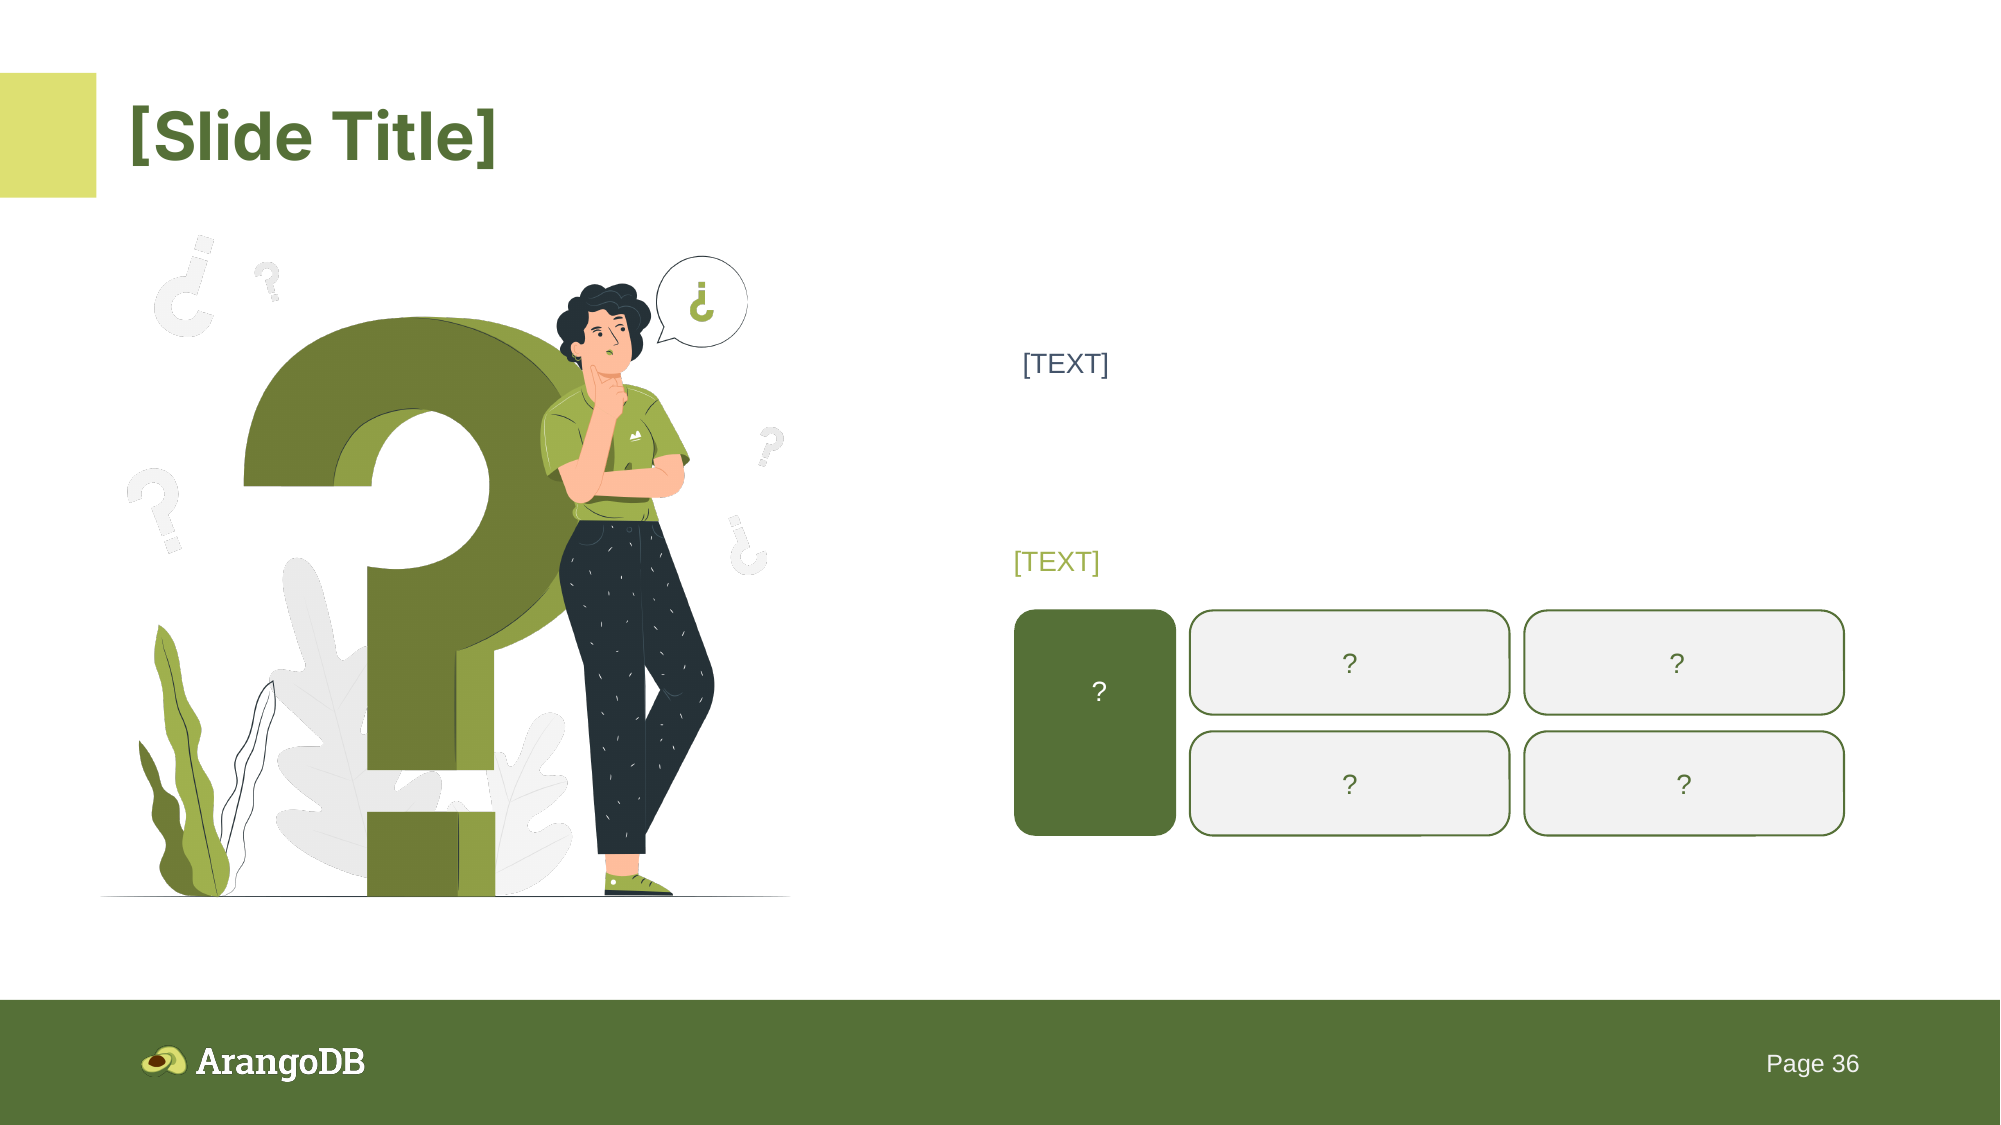

[Slide Title]
[TEXT]
[TEXT]

?
?
?
Resilience

?
?
Page 36